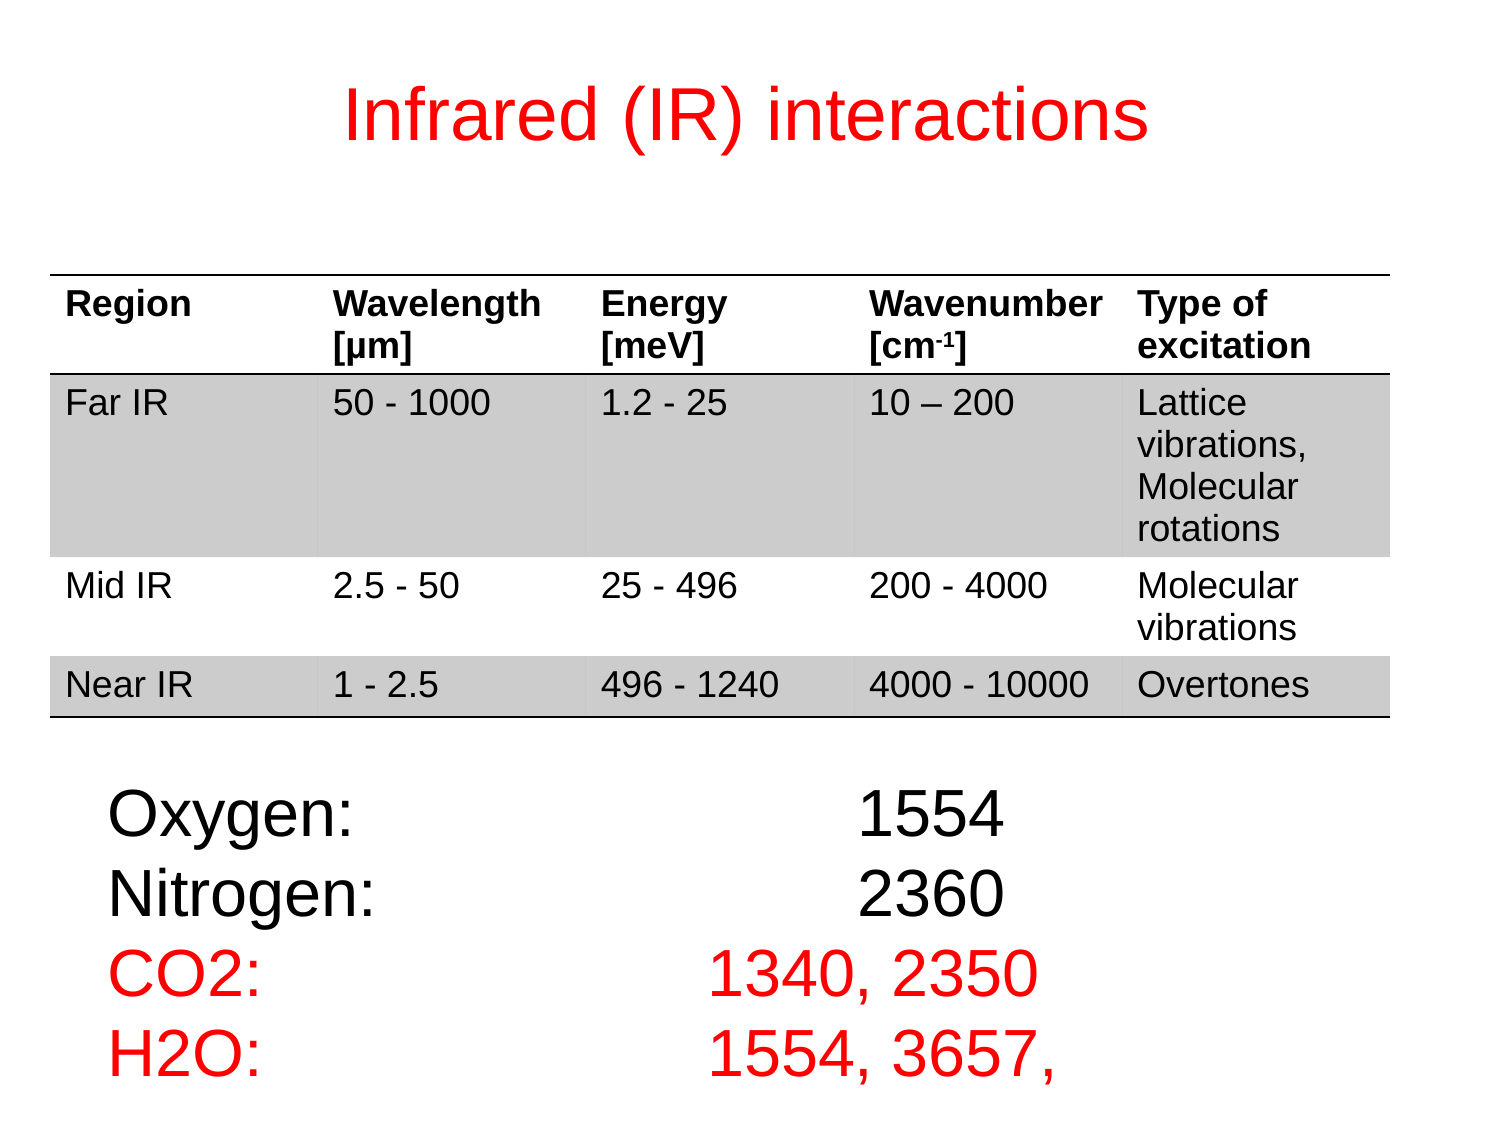

# Infrared (IR) interactions
| Region | Wavelength [µm] | Energy [meV] | Wavenumber [cm-1] | Type of excitation |
| --- | --- | --- | --- | --- |
| Far IR | 50 - 1000 | 1.2 - 25 | 10 – 200 | Lattice vibrations, Molecular rotations |
| Mid IR | 2.5 - 50 | 25 - 496 | 200 - 4000 | Molecular vibrations |
| Near IR | 1 - 2.5 | 496 - 1240 | 4000 - 10000 | Overtones |
Oxygen: 				1554
Nitrogen:				2360
CO2: 			1340, 2350
H2O:			1554, 3657,